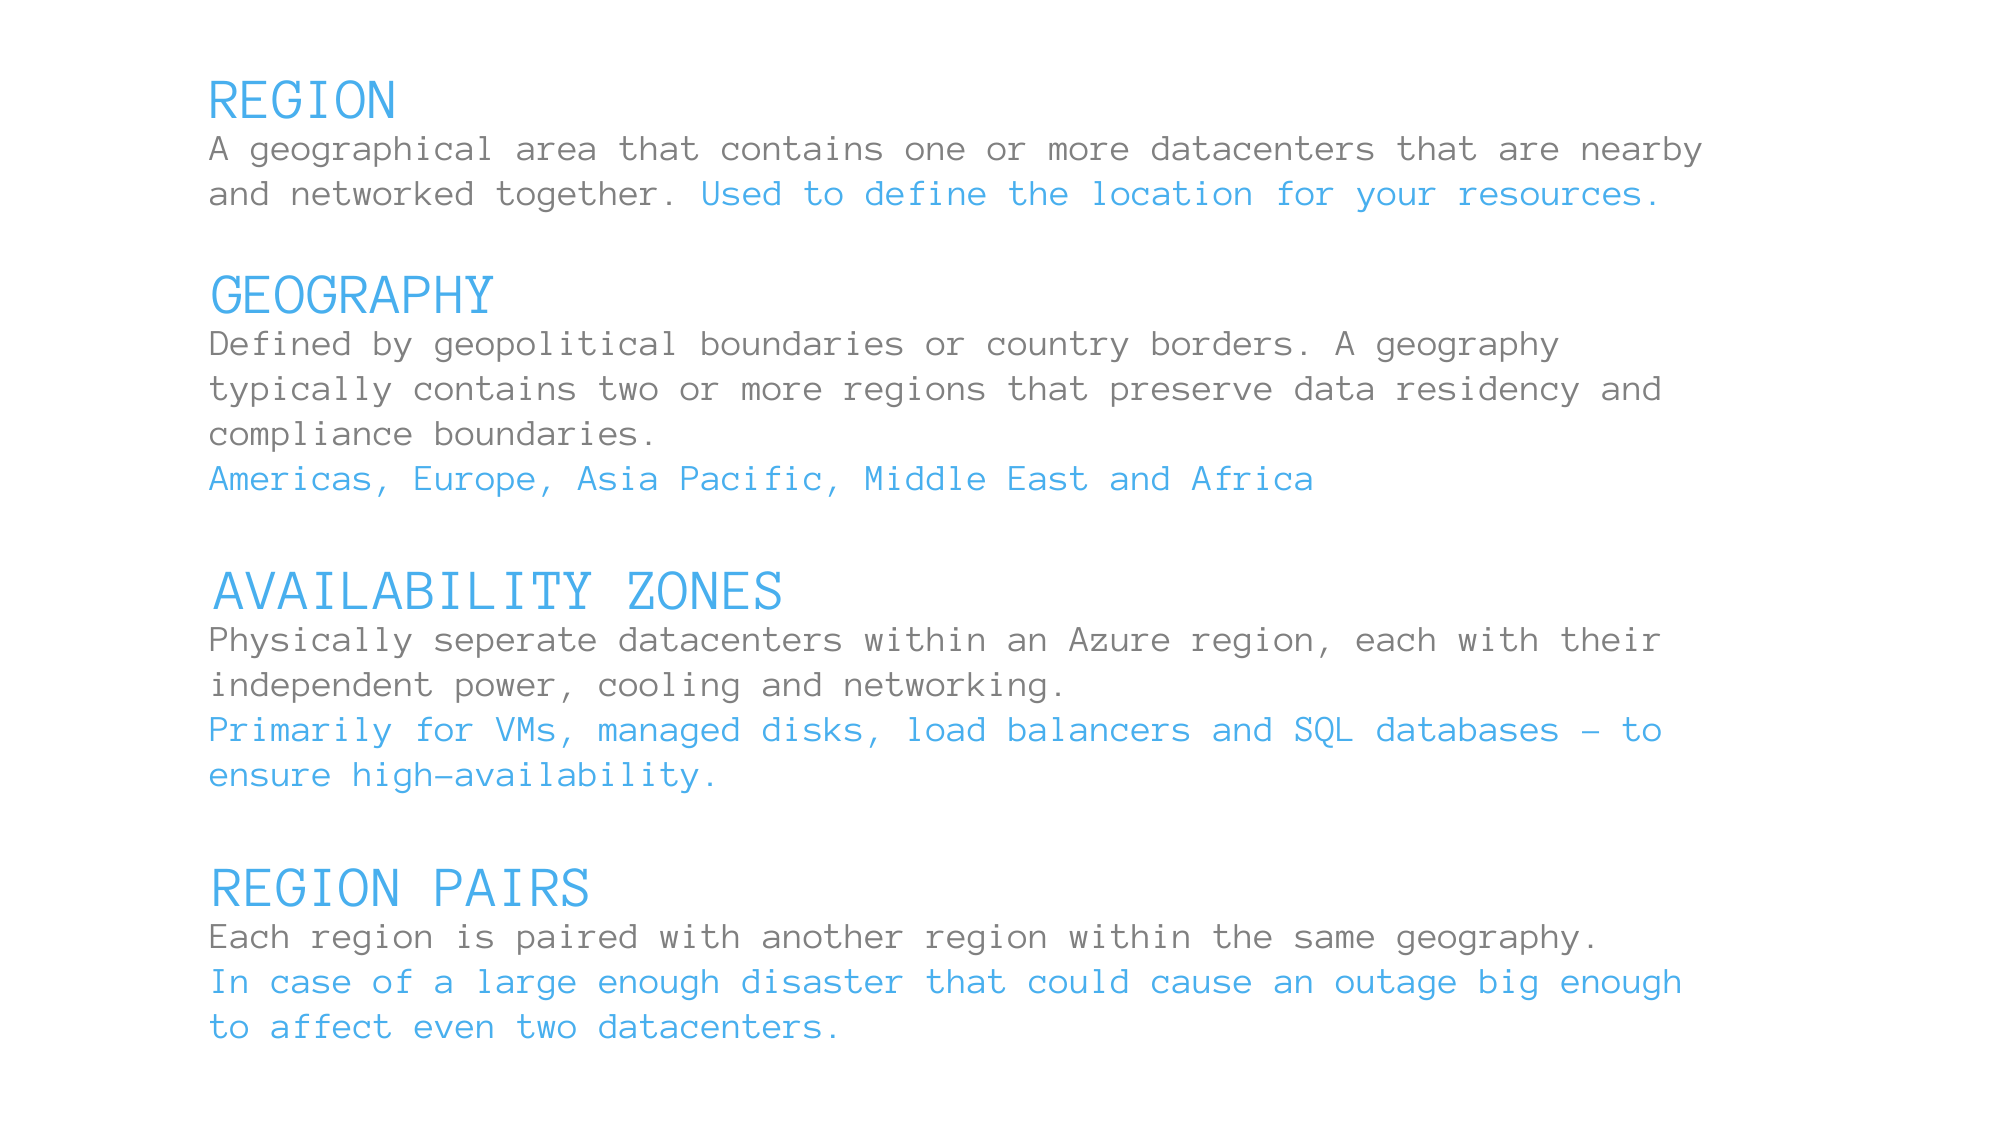

REGION
A geographical area that contains one or more datacenters that are nearby and networked together. Used to define the location for your resources.
GEOGRAPHY
Defined by geopolitical boundaries or country borders. A geography typically contains two or more regions that preserve data residency and compliance boundaries.
Americas, Europe, Asia Pacific, Middle East and Africa
AVAILABILITY ZONES
Physically seperate datacenters within an Azure region, each with their independent power, cooling and networking.
Primarily for VMs, managed disks, load balancers and SQL databases – to ensure high-availability.
REGION PAIRS
Each region is paired with another region within the same geography.
In case of a large enough disaster that could cause an outage big enough to affect even two datacenters.